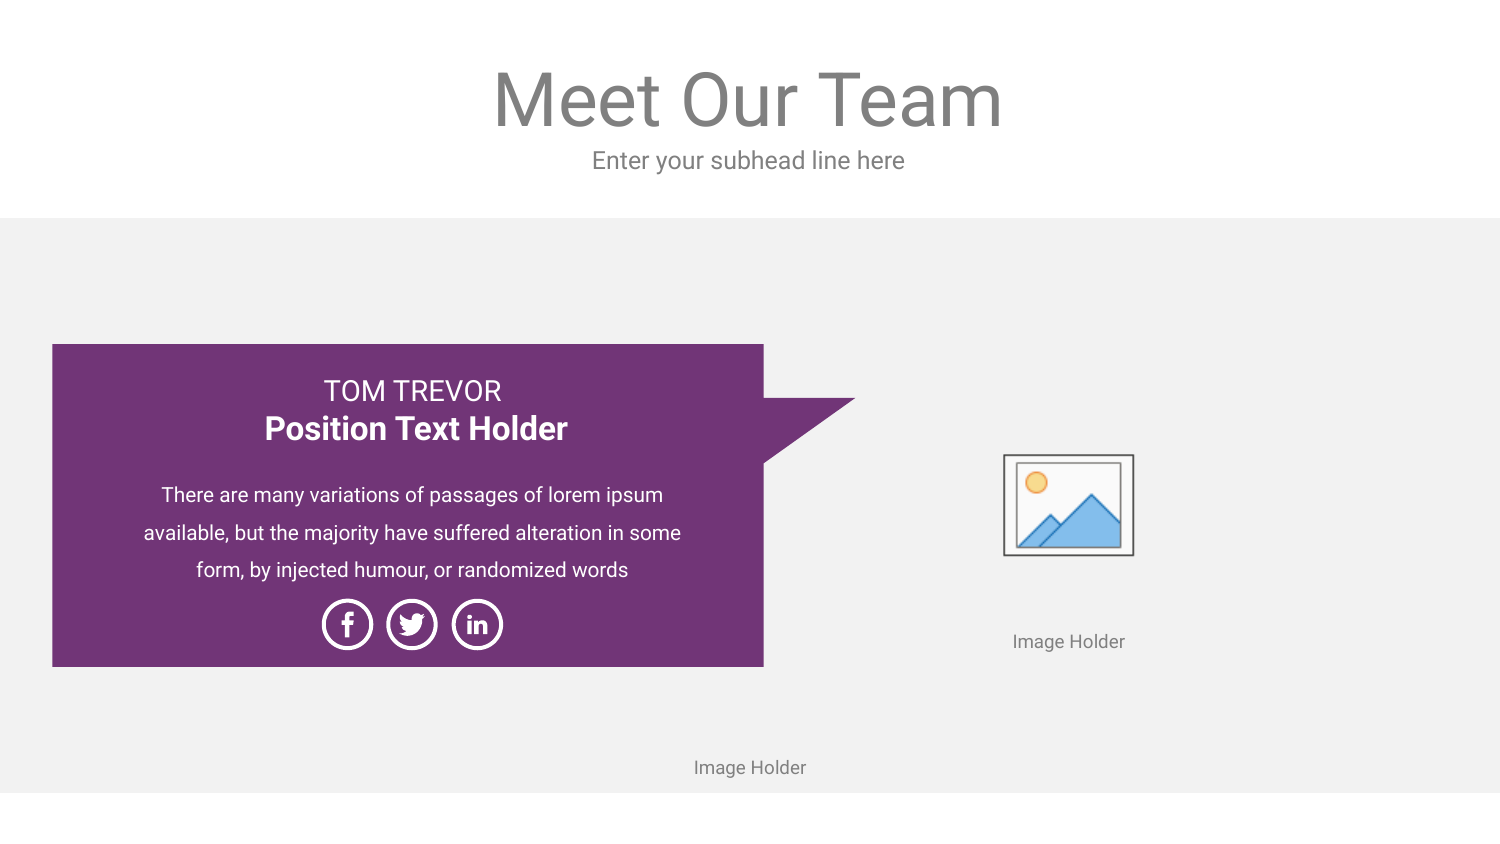

# Meet Our Team
Enter your subhead line here

TOM TREVOR
 Position Text Holder
There are many variations of passages of lorem ipsum available, but the majority have suffered alteration in some form, by injected humour, or randomized words